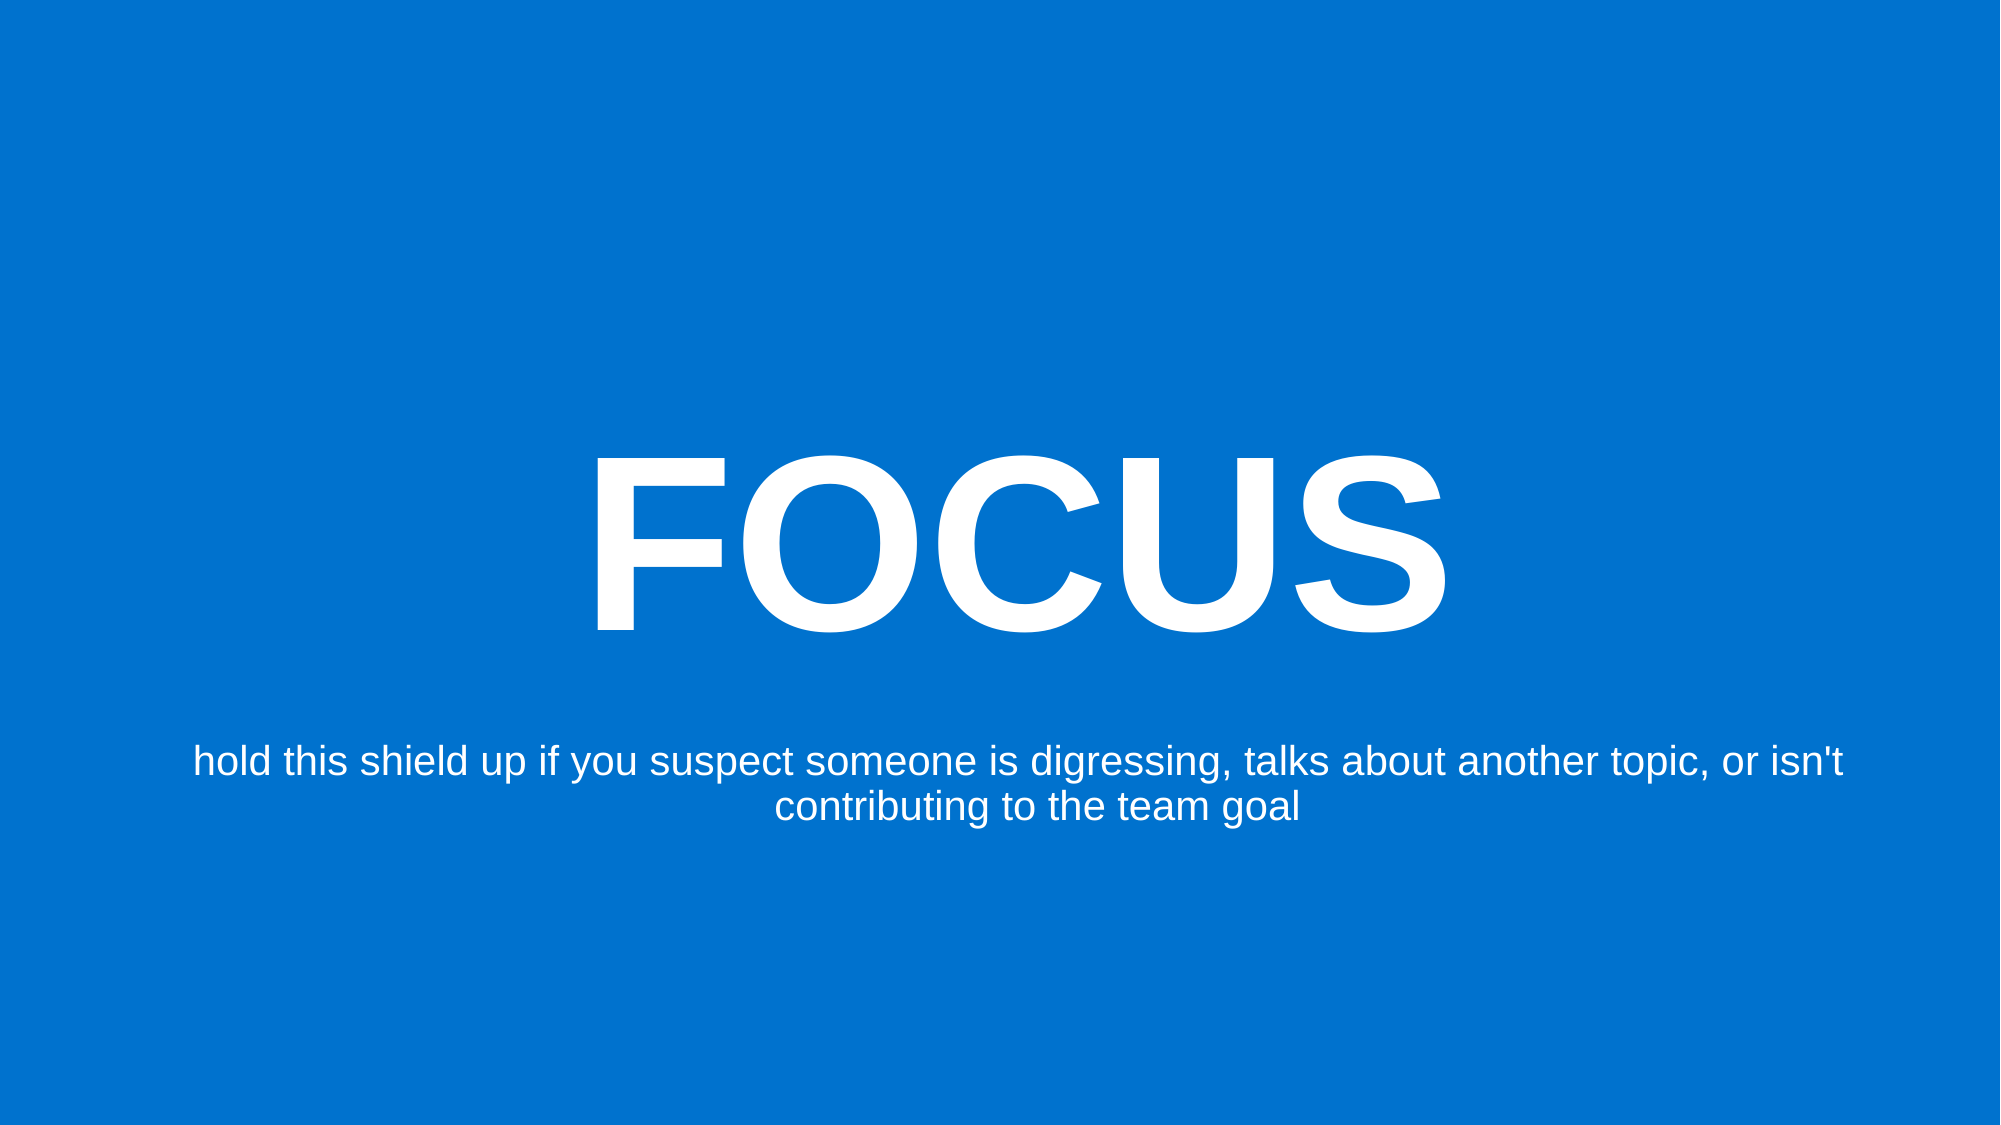

FOCUS
hold this shield up if you suspect someone is digressing, talks about another topic, or isn't contributing to the team goal